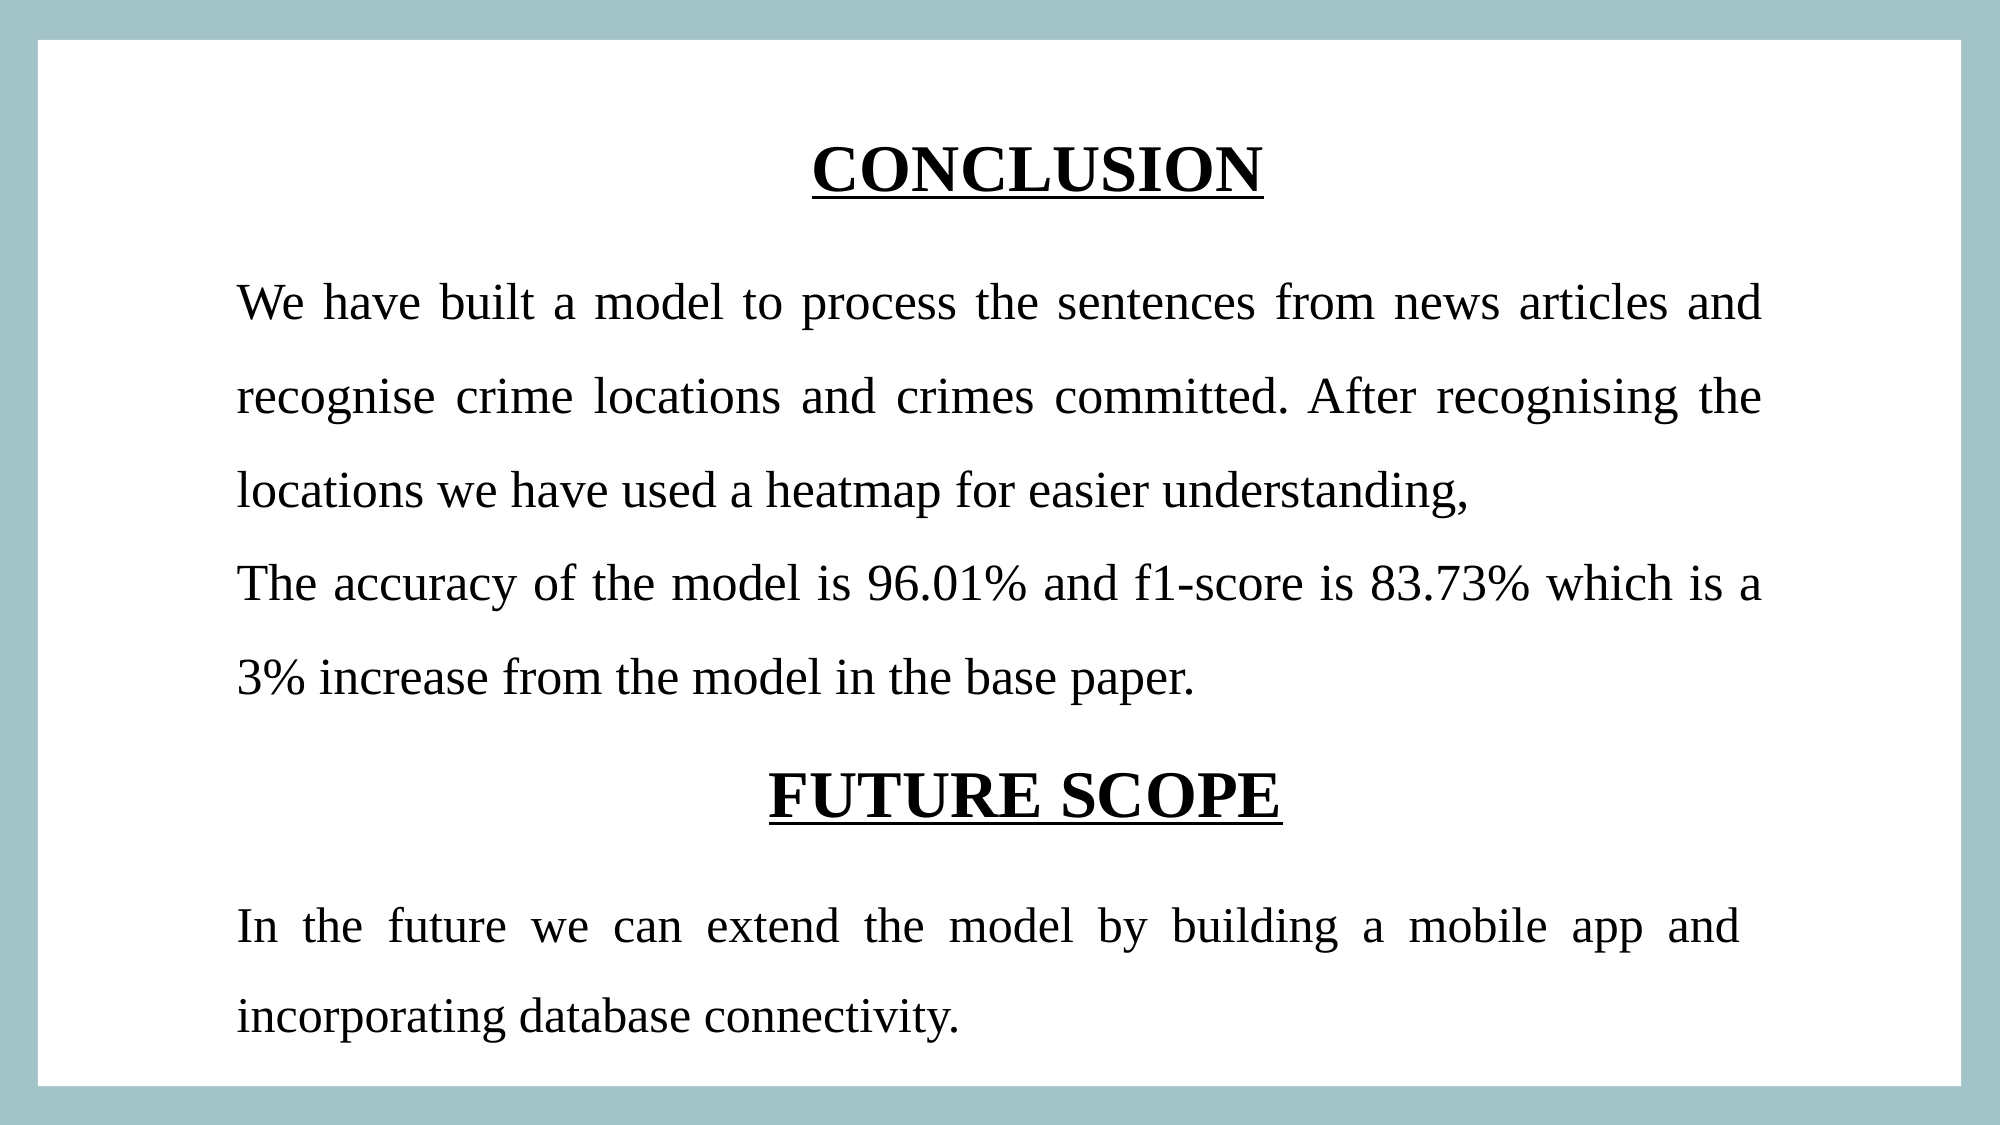

CONCLUSION
We have built a model to process the sentences from news articles and recognise crime locations and crimes committed. After recognising the locations we have used a heatmap for easier understanding,
The accuracy of the model is 96.01% and f1-score is 83.73% which is a 3% increase from the model in the base paper.
FUTURE SCOPE
In the future we can extend the model by building a mobile app and incorporating database connectivity.